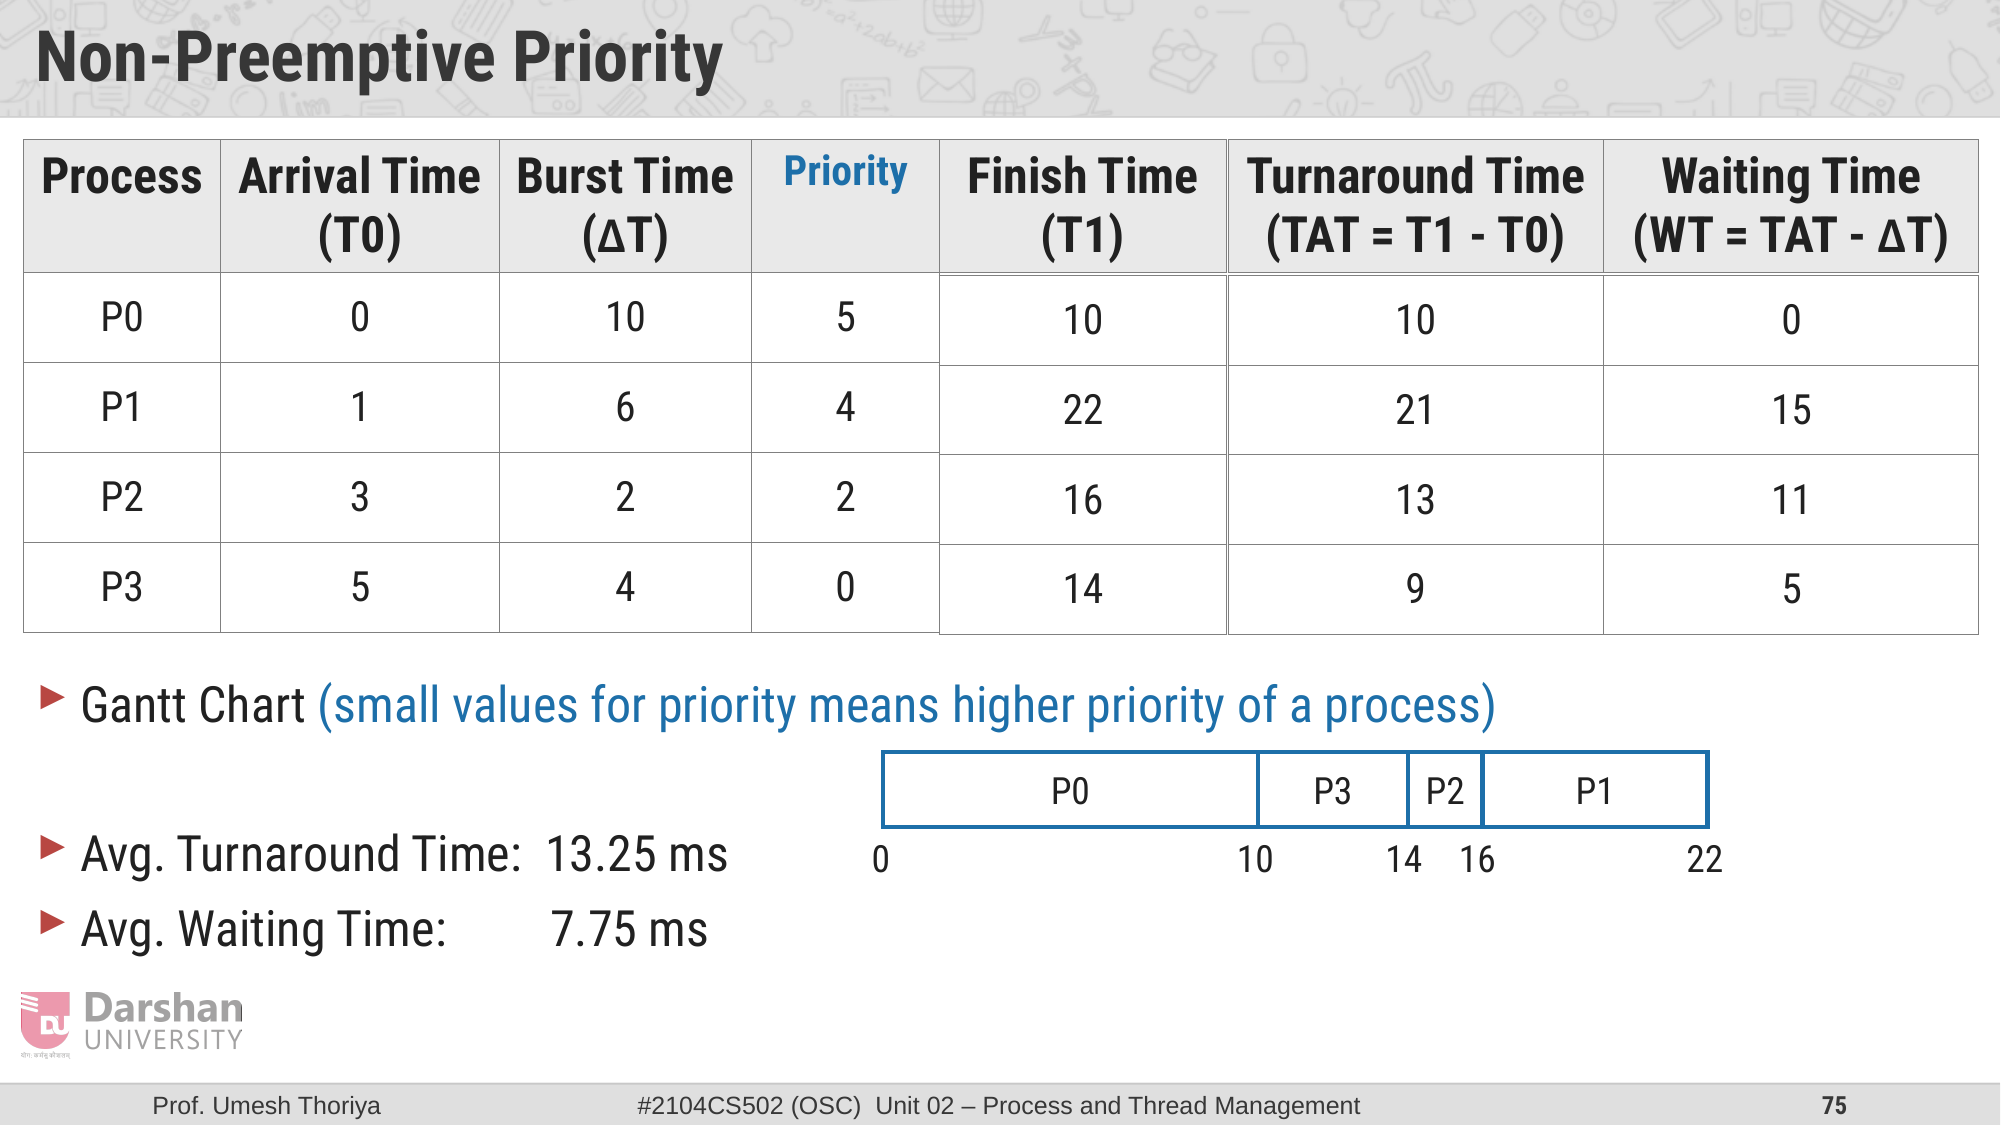

# Non-Preemptive Priority
| Process | Arrival Time (T0) | Burst Time (ΔT) | Priority |
| --- | --- | --- | --- |
| P0 | 0 | 10 | 5 |
| P1 | 1 | 6 | 4 |
| P2 | 3 | 2 | 2 |
| P3 | 5 | 4 | 0 |
| Finish Time (T1) |
| --- |
| Turnaround Time (TAT = T1 - T0) |
| --- |
| Waiting Time (WT = TAT - ΔT) |
| --- |

Gantt Chart (small values for priority means higher priority of a process)

Avg. Turnaround Time:  13.25 ms
Avg. Waiting Time:         7.75 ms
| 10 |
| --- |
| 10 |
| --- |
| 0 |
| --- |
| 22 |
| --- |
| 21 |
| --- |
| 15 |
| --- |
| 16 |
| --- |
| 13 |
| --- |
| 11 |
| --- |
| 14 |
| --- |
| 9 |
| --- |
| 5 |
| --- |
P0
P3
P2
P1
0
10
14
16
22